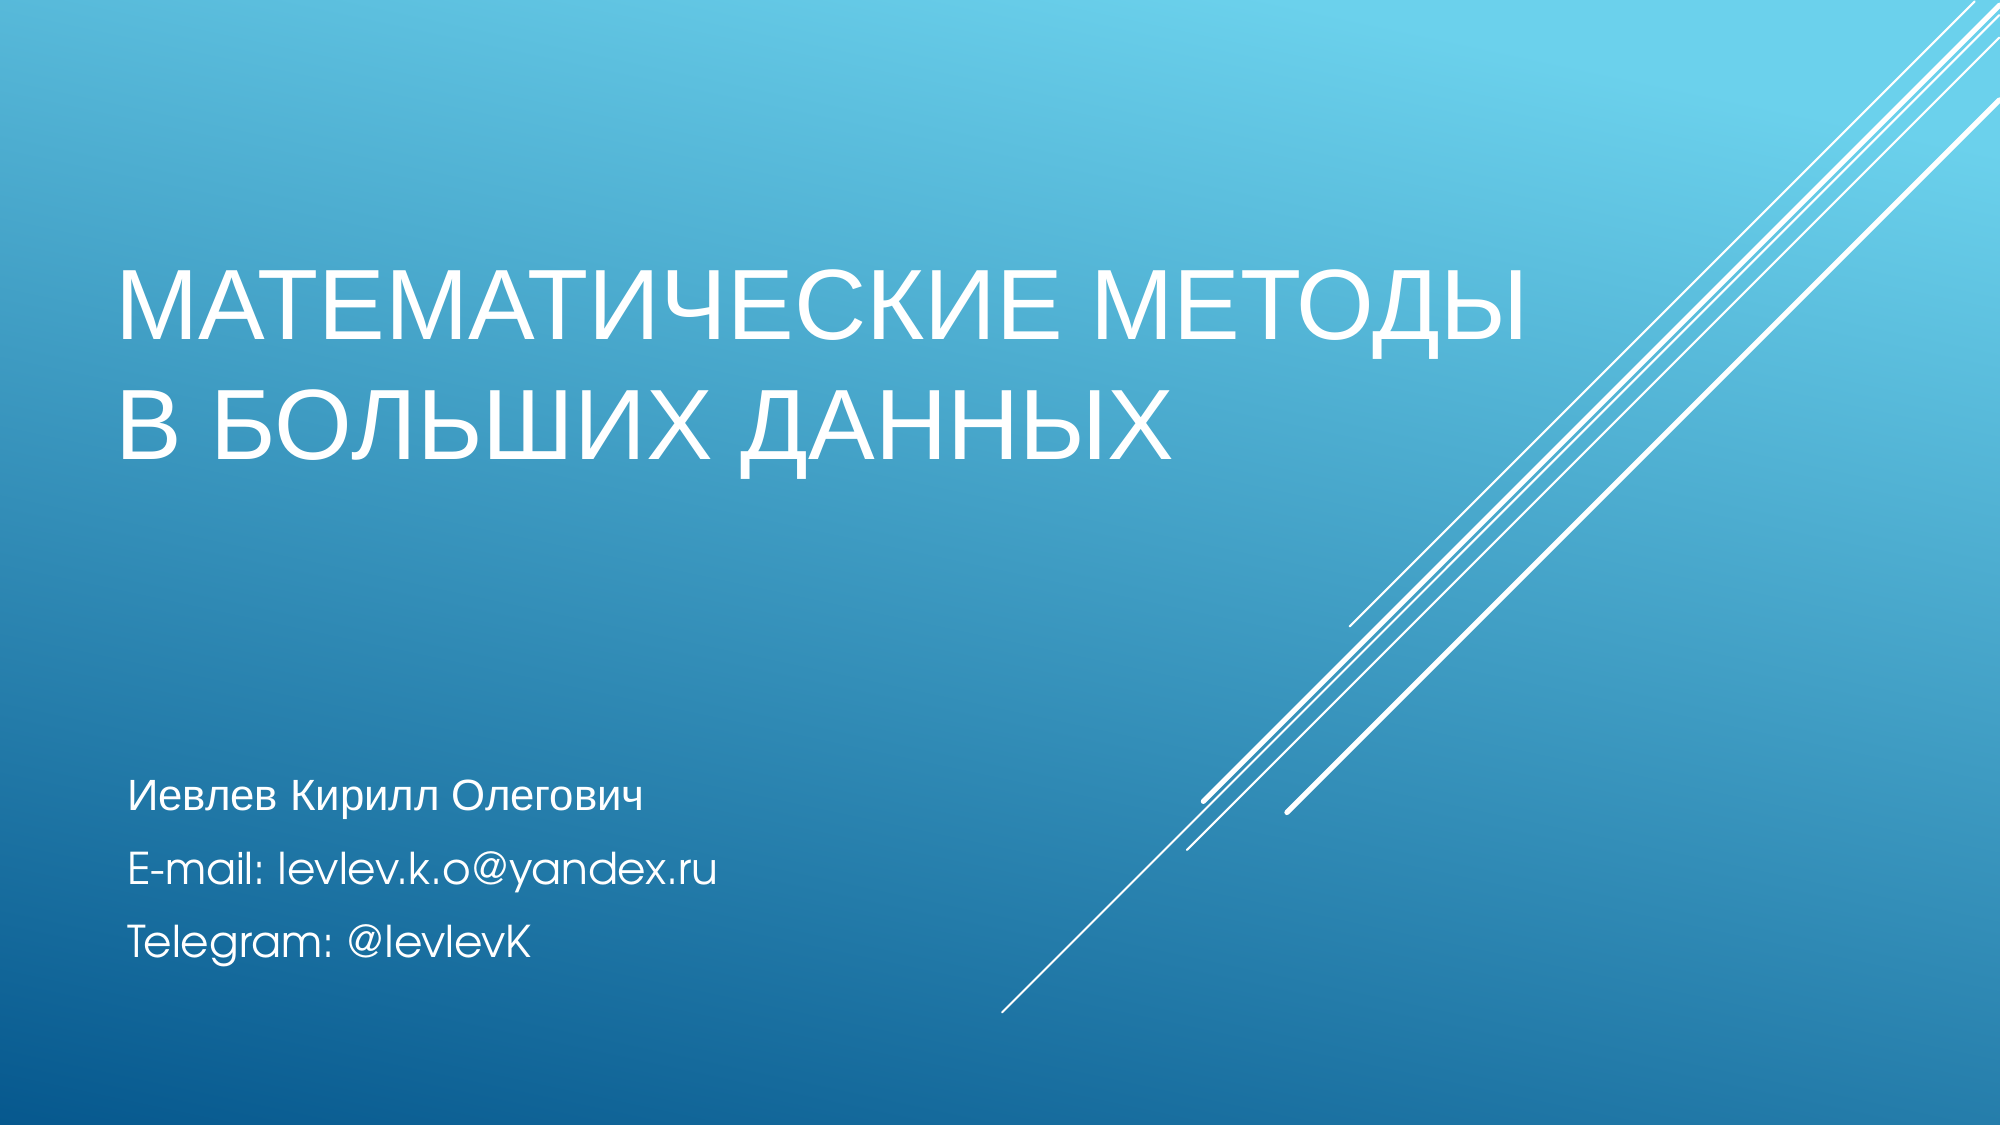

# Математические методы в больших данных
Иевлев Кирилл Олегович
E-mail: Ievlev.k.o@yandex.ru
Telegram: @IevlevK